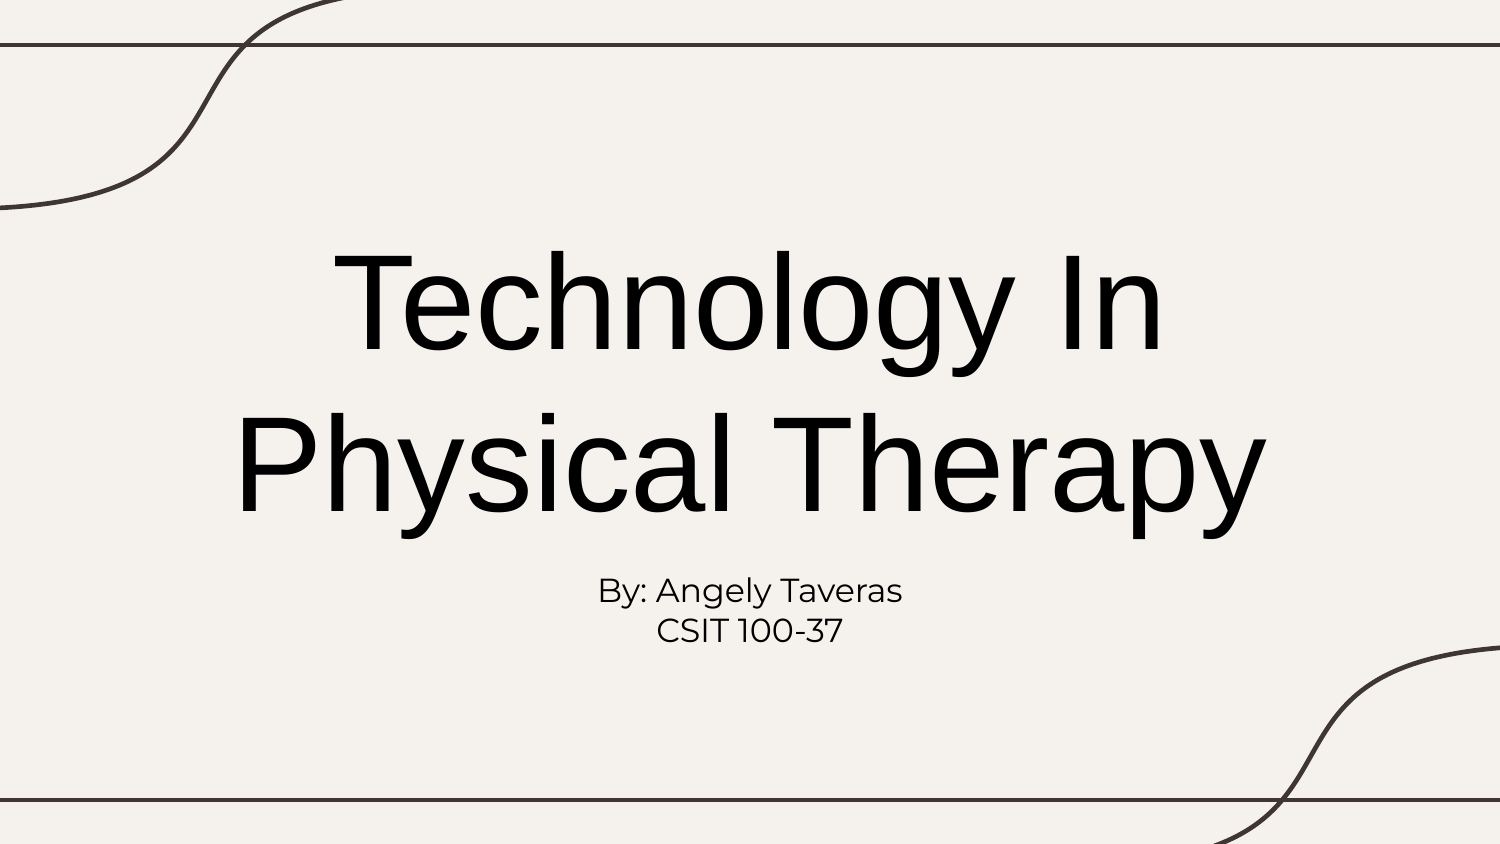

# Technology In Physical Therapy
By: Angely Taveras
CSIT 100-37